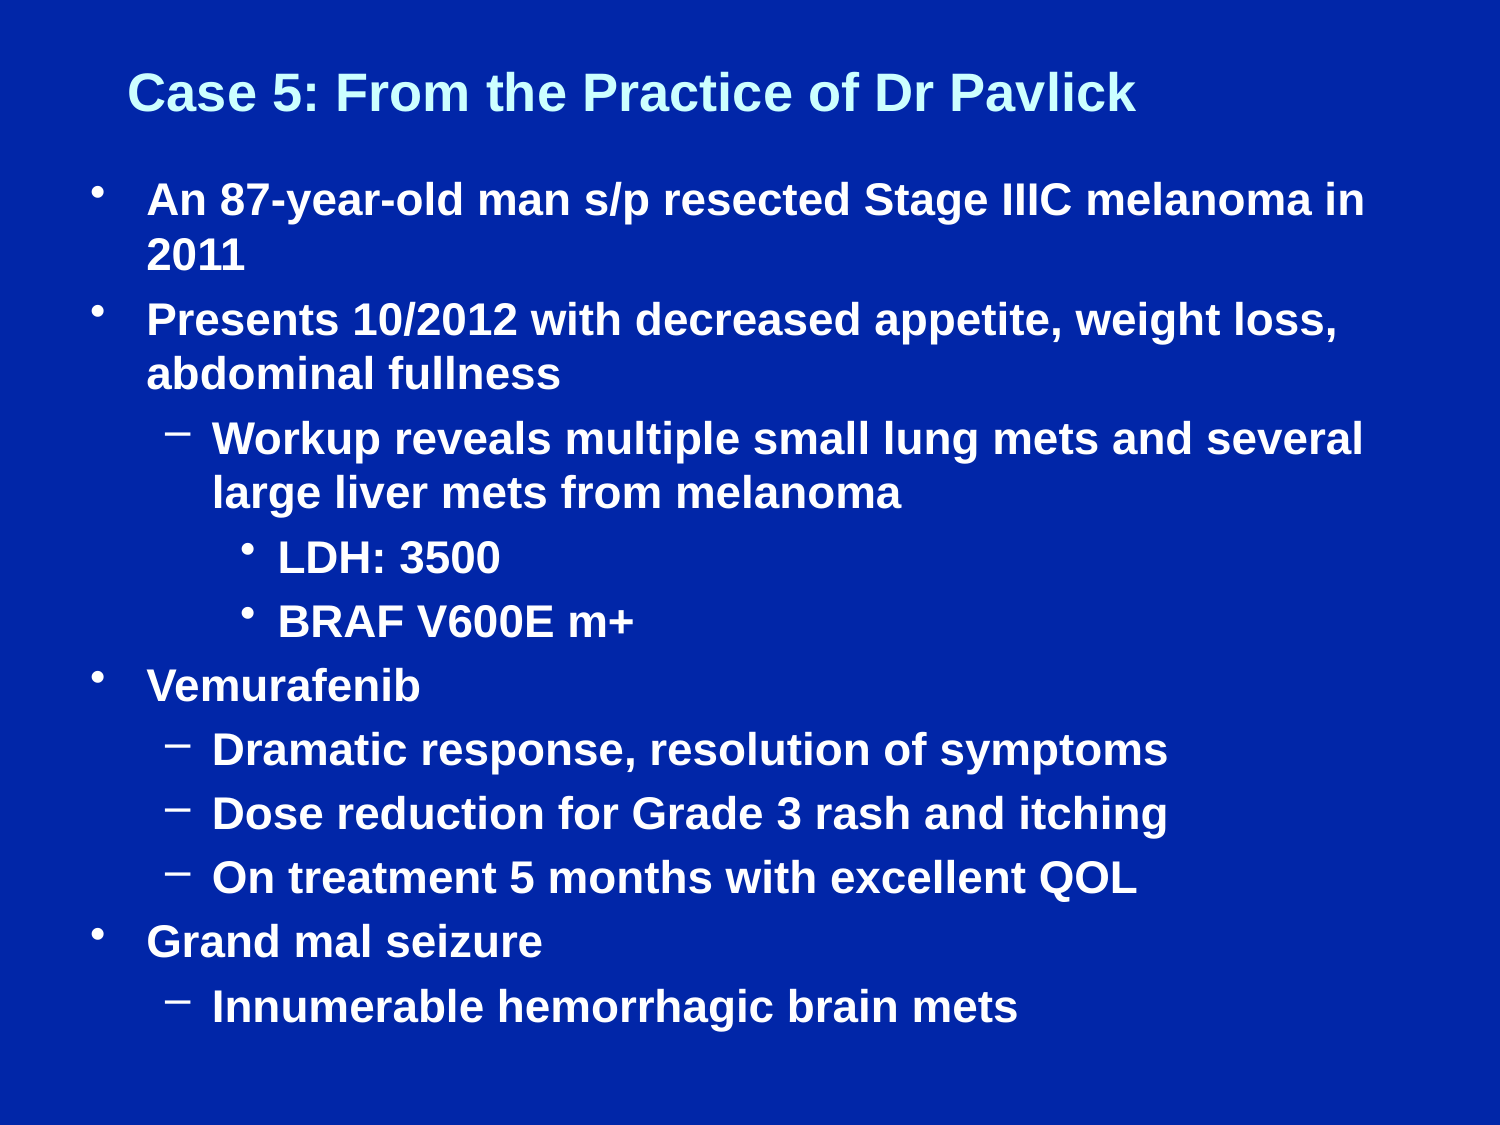

# Case 5: From the Practice of Dr Pavlick
An 87-year-old man s/p resected Stage IIIC melanoma in 2011
Presents 10/2012 with decreased appetite, weight loss, abdominal fullness
Workup reveals multiple small lung mets and several large liver mets from melanoma
LDH: 3500
BRAF V600E m+
Vemurafenib
Dramatic response, resolution of symptoms
Dose reduction for Grade 3 rash and itching
On treatment 5 months with excellent QOL
Grand mal seizure
Innumerable hemorrhagic brain mets